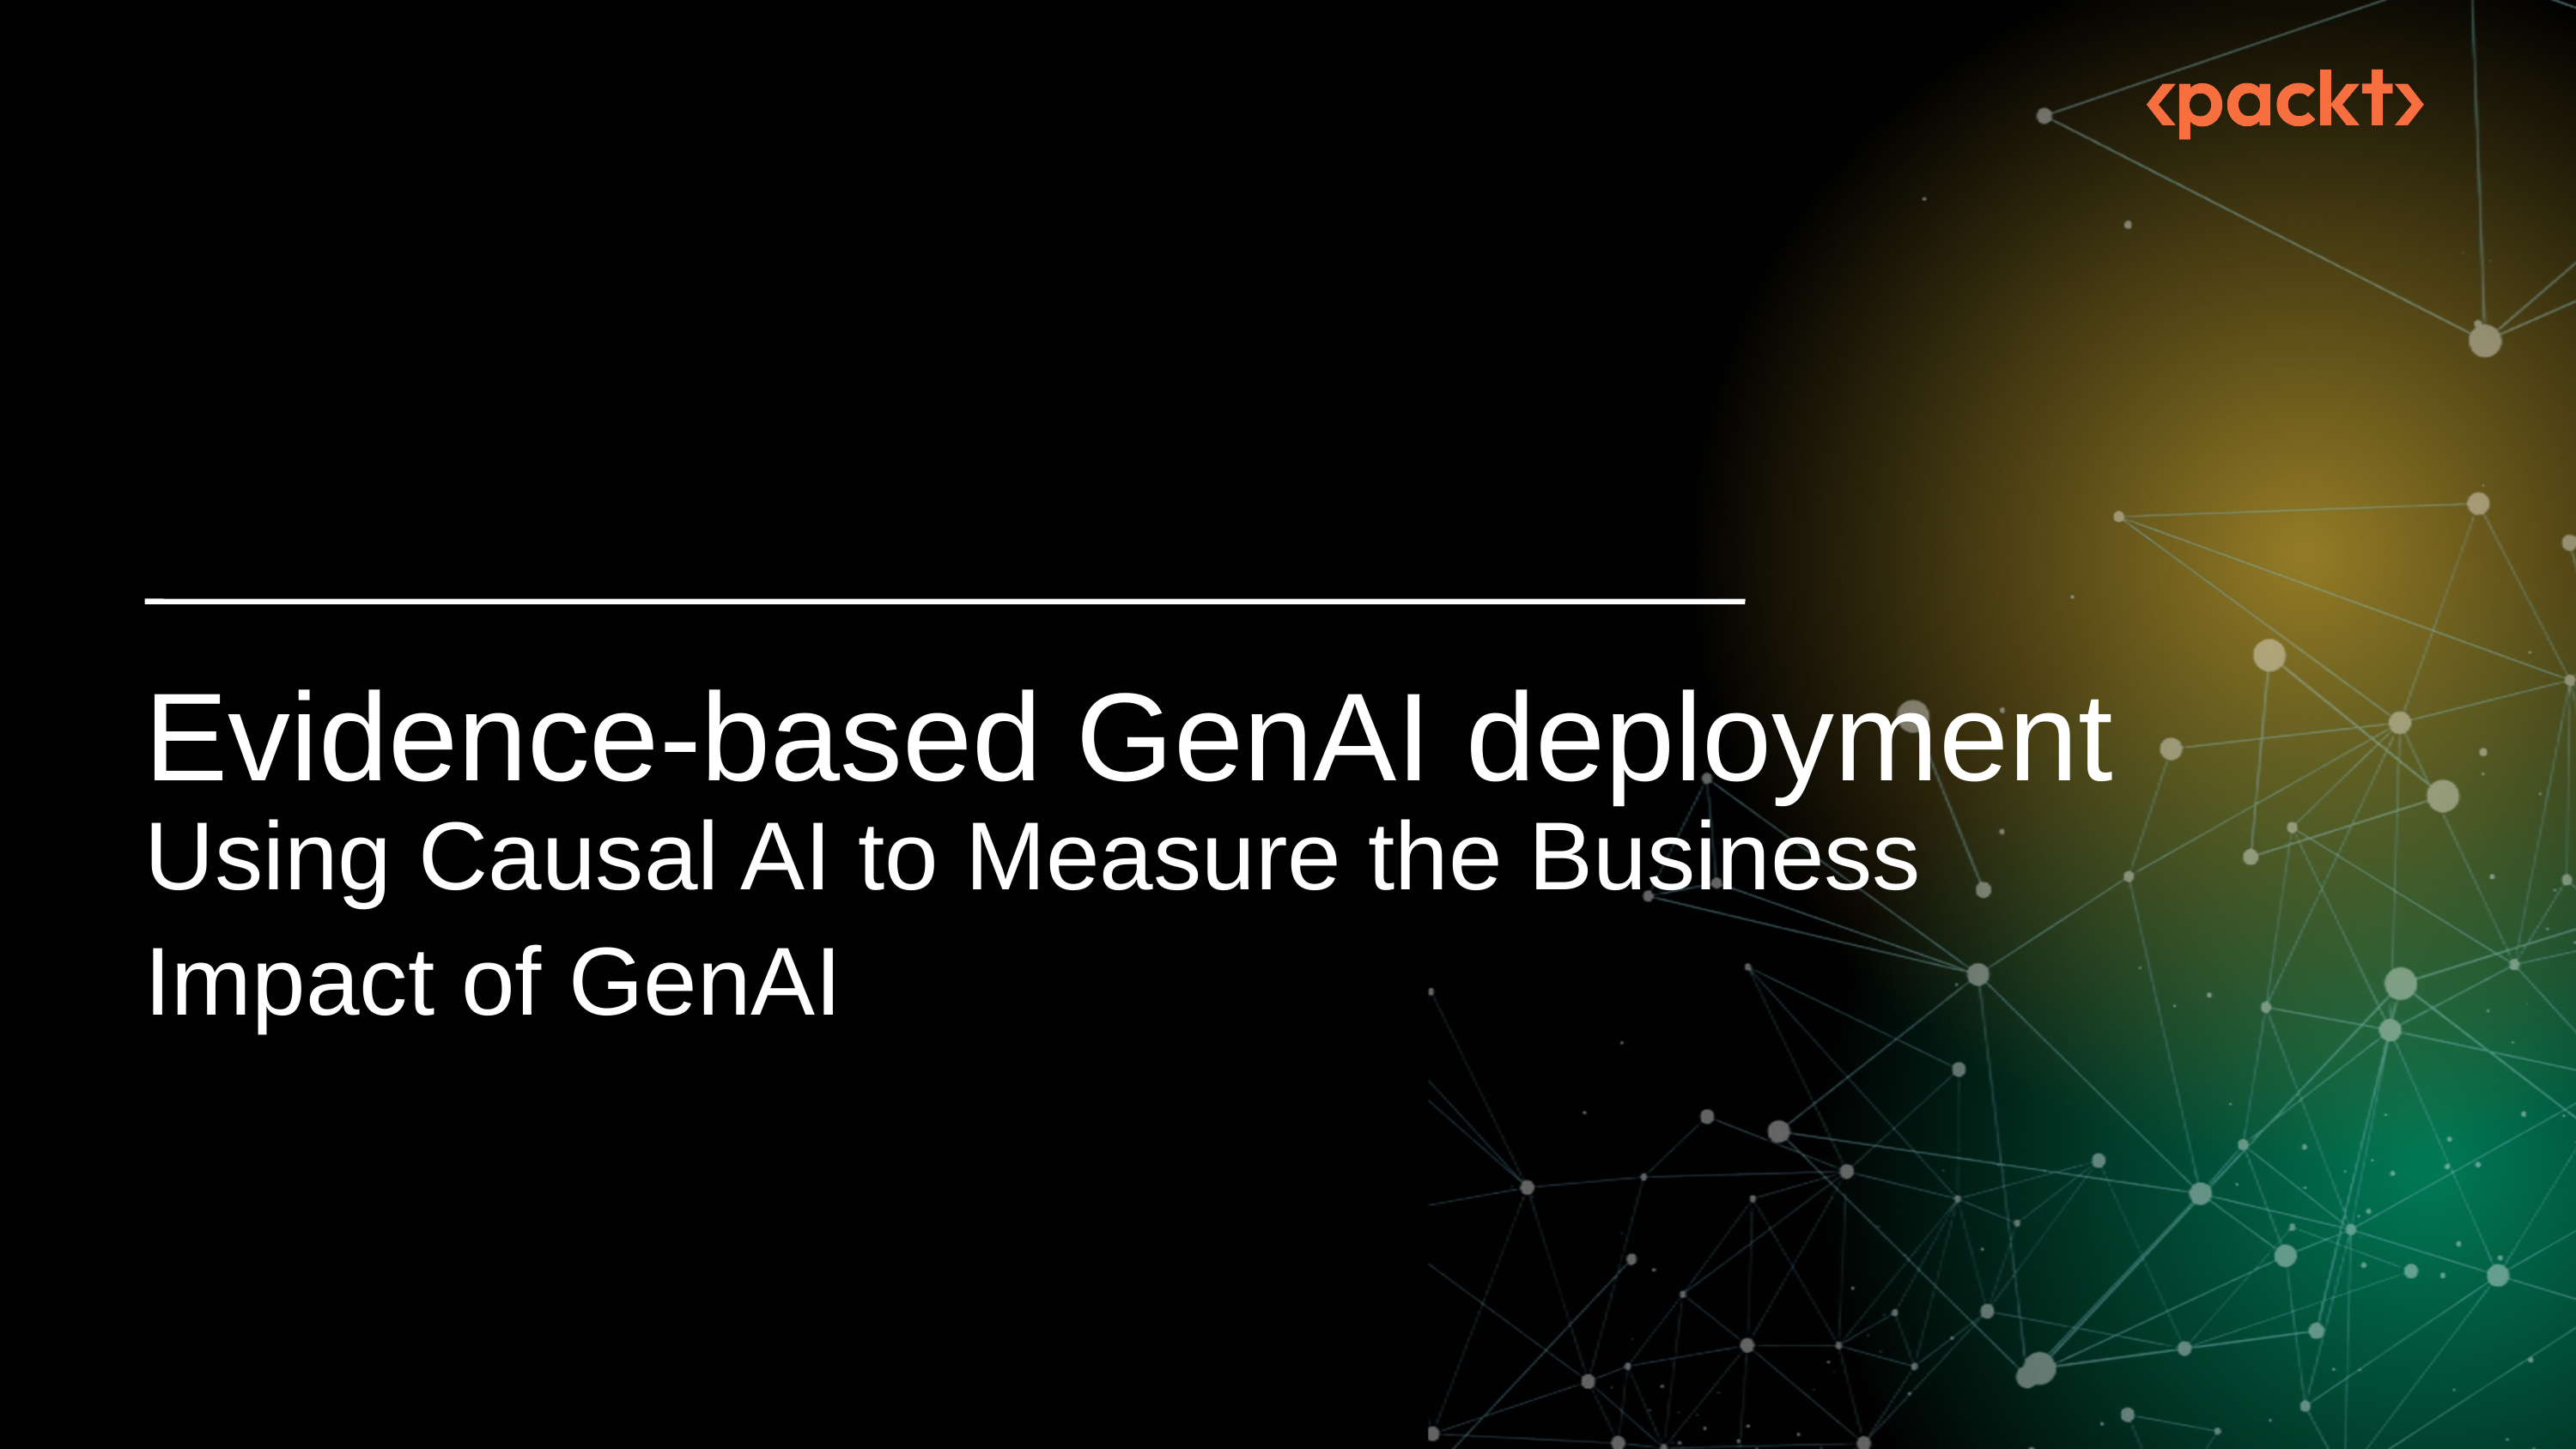

Evidence-based GenAI deployment
Using Causal AI to Measure the Business Impact of GenAI